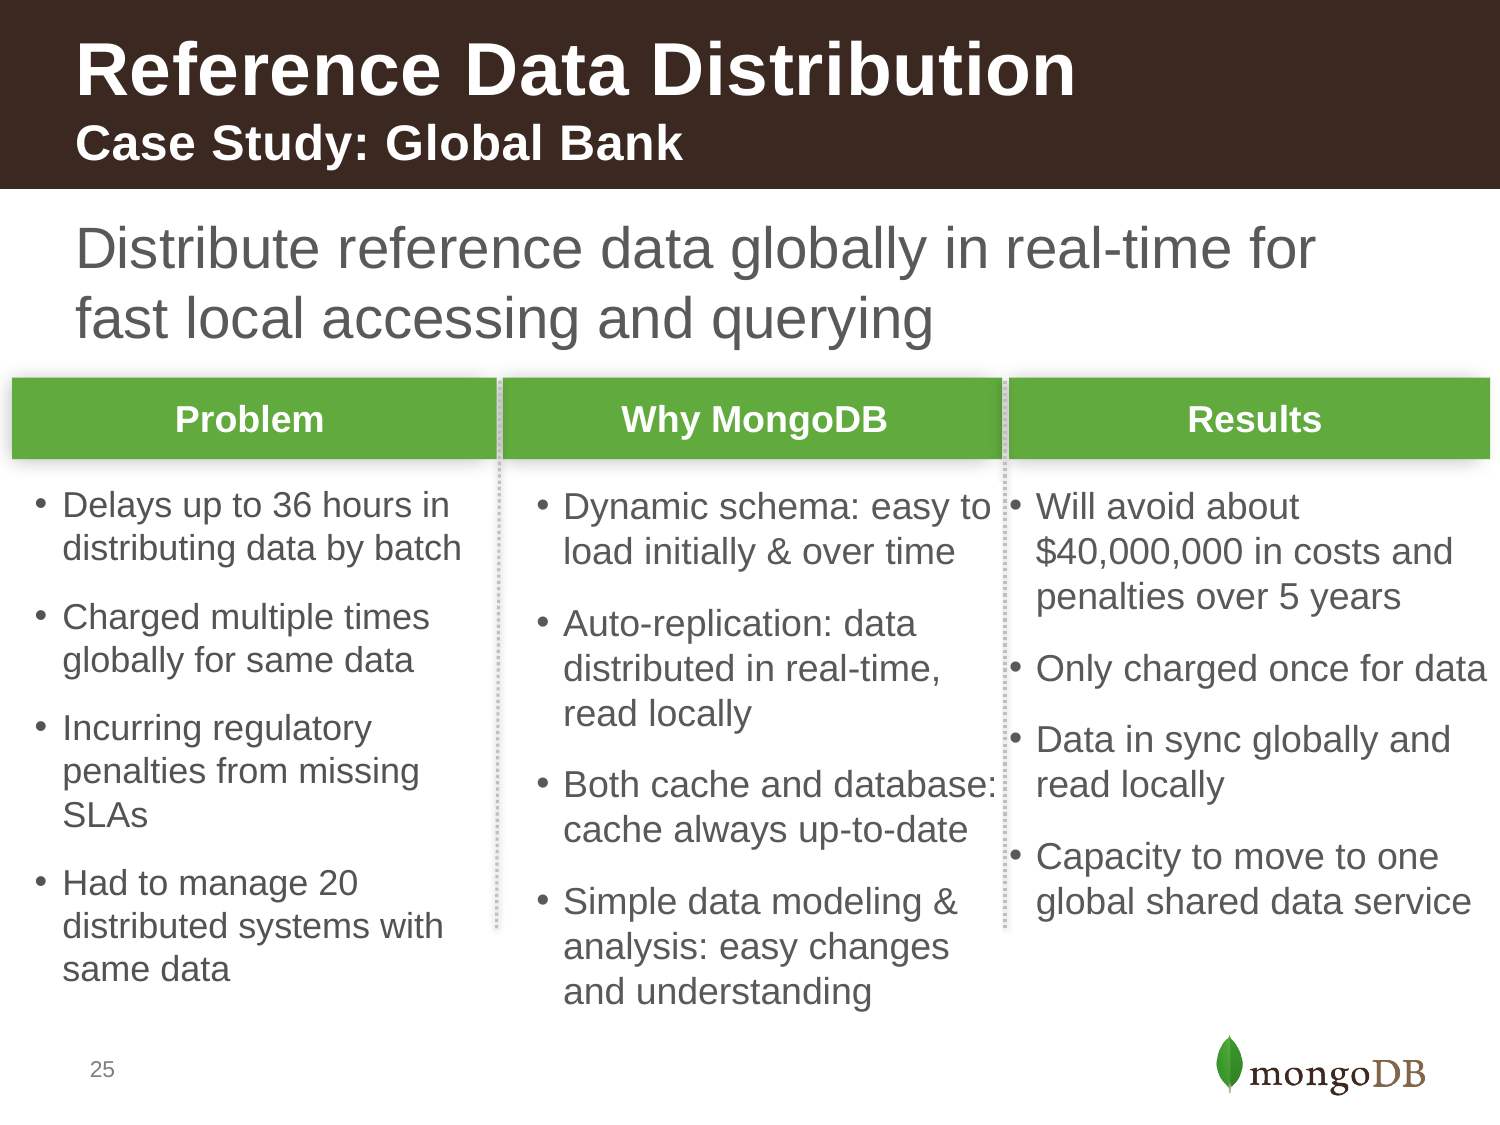

# Reference Data Distribution Case Study: Global Bank
Distribute reference data globally in real-time for fast local accessing and querying

Problem
Why MongoDB
Results
Delays up to 36 hours in distributing data by batch
Charged multiple times globally for same data
Incurring regulatory penalties from missing SLAs
Had to manage 20 distributed systems with same data
Dynamic schema: easy to load initially & over time
Auto-replication: data distributed in real-time, read locally
Both cache and database: cache always up-to-date
Simple data modeling & analysis: easy changes and understanding
Will avoid about $40,000,000 in costs and penalties over 5 years
Only charged once for data
Data in sync globally and read locally
Capacity to move to one global shared data service